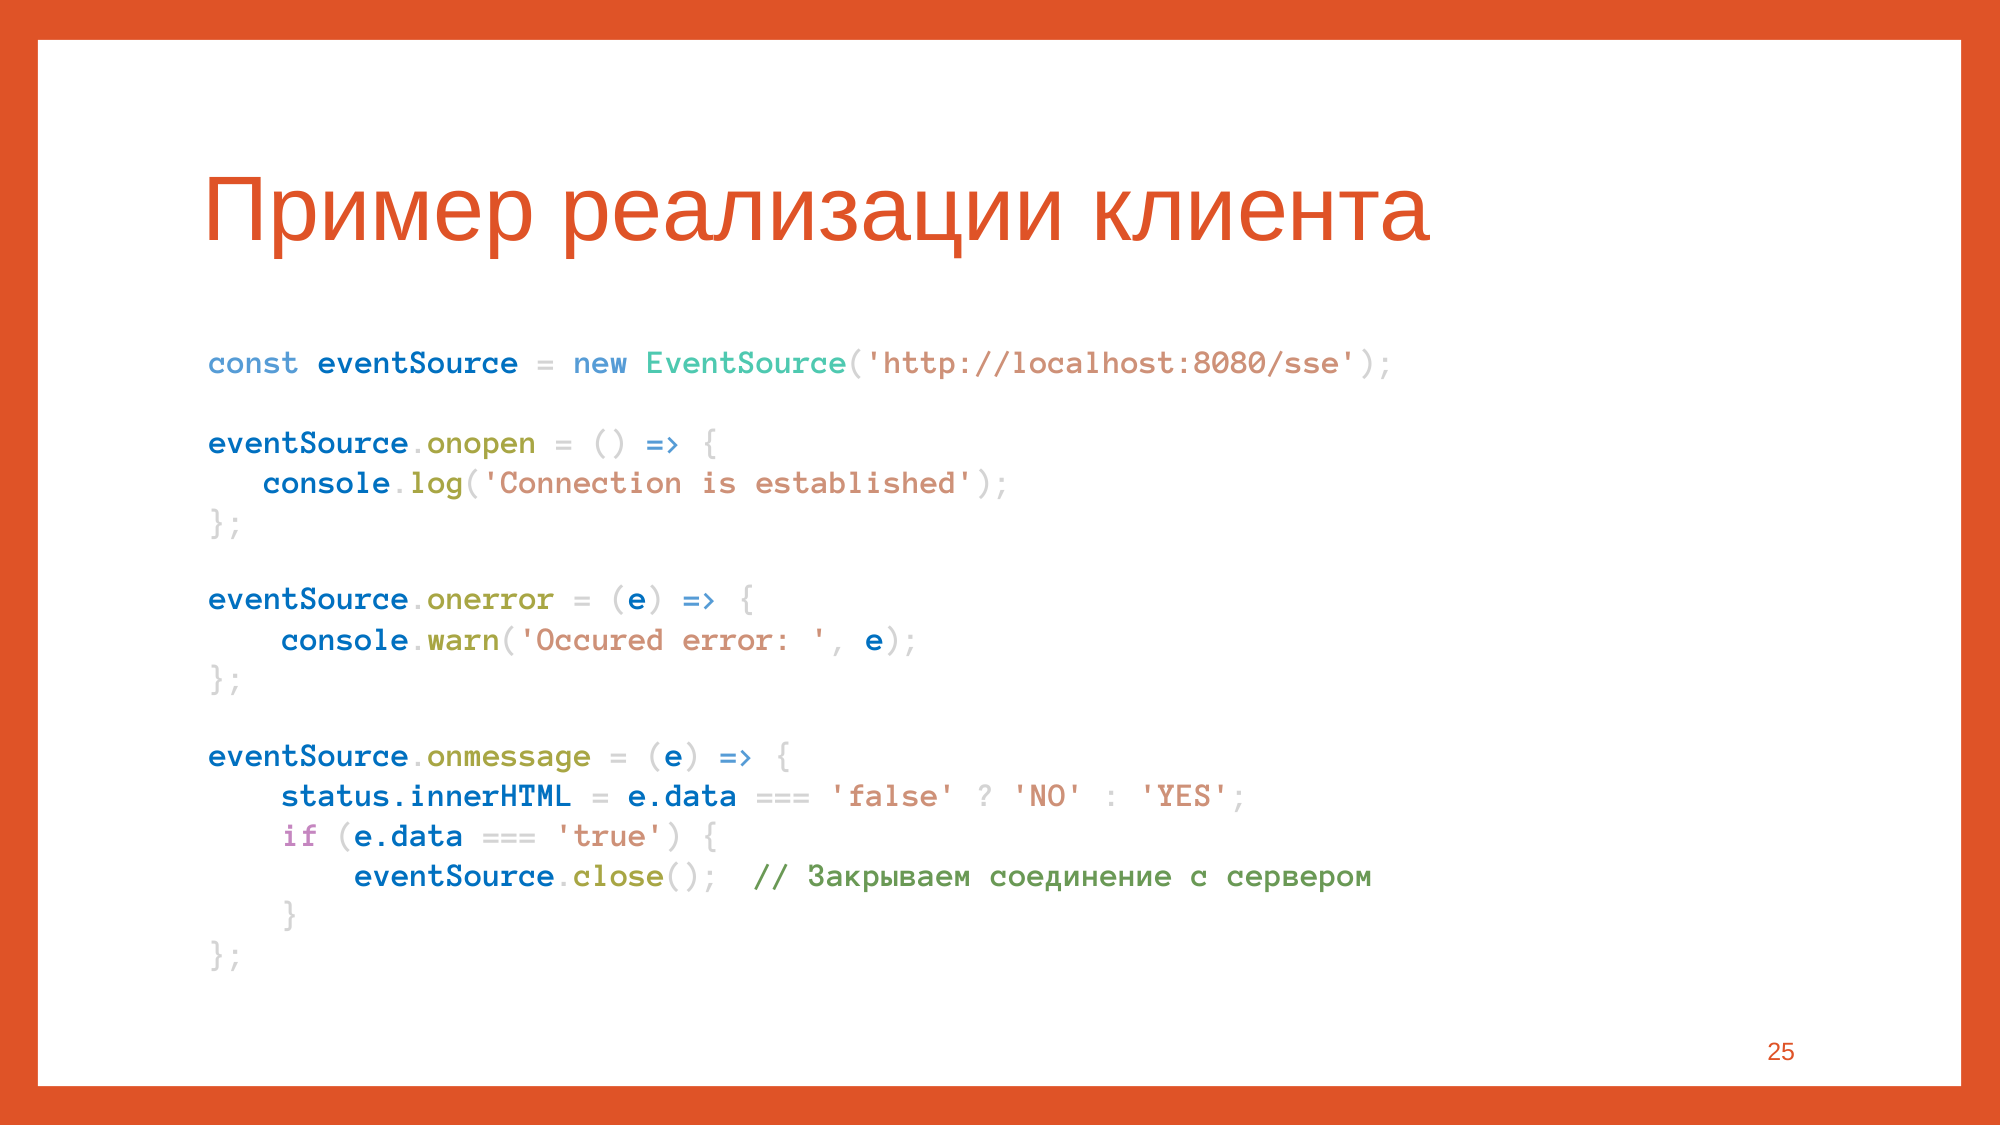

# Пример реализации клиента
const eventSource = new EventSource('http://localhost:8080/sse');

eventSource.onopen = () => {
   console.log('Connection is established');
};
eventSource.onerror = (e) => {
    console.warn('Occured error: ', e);
};
eventSource.onmessage = (e) => {
    status.innerHTML = e.data === 'false' ? 'NO' : 'YES';
    if (e.data === 'true') {
        eventSource.close();  // Закрываем соединение с сервером
    }
};

25